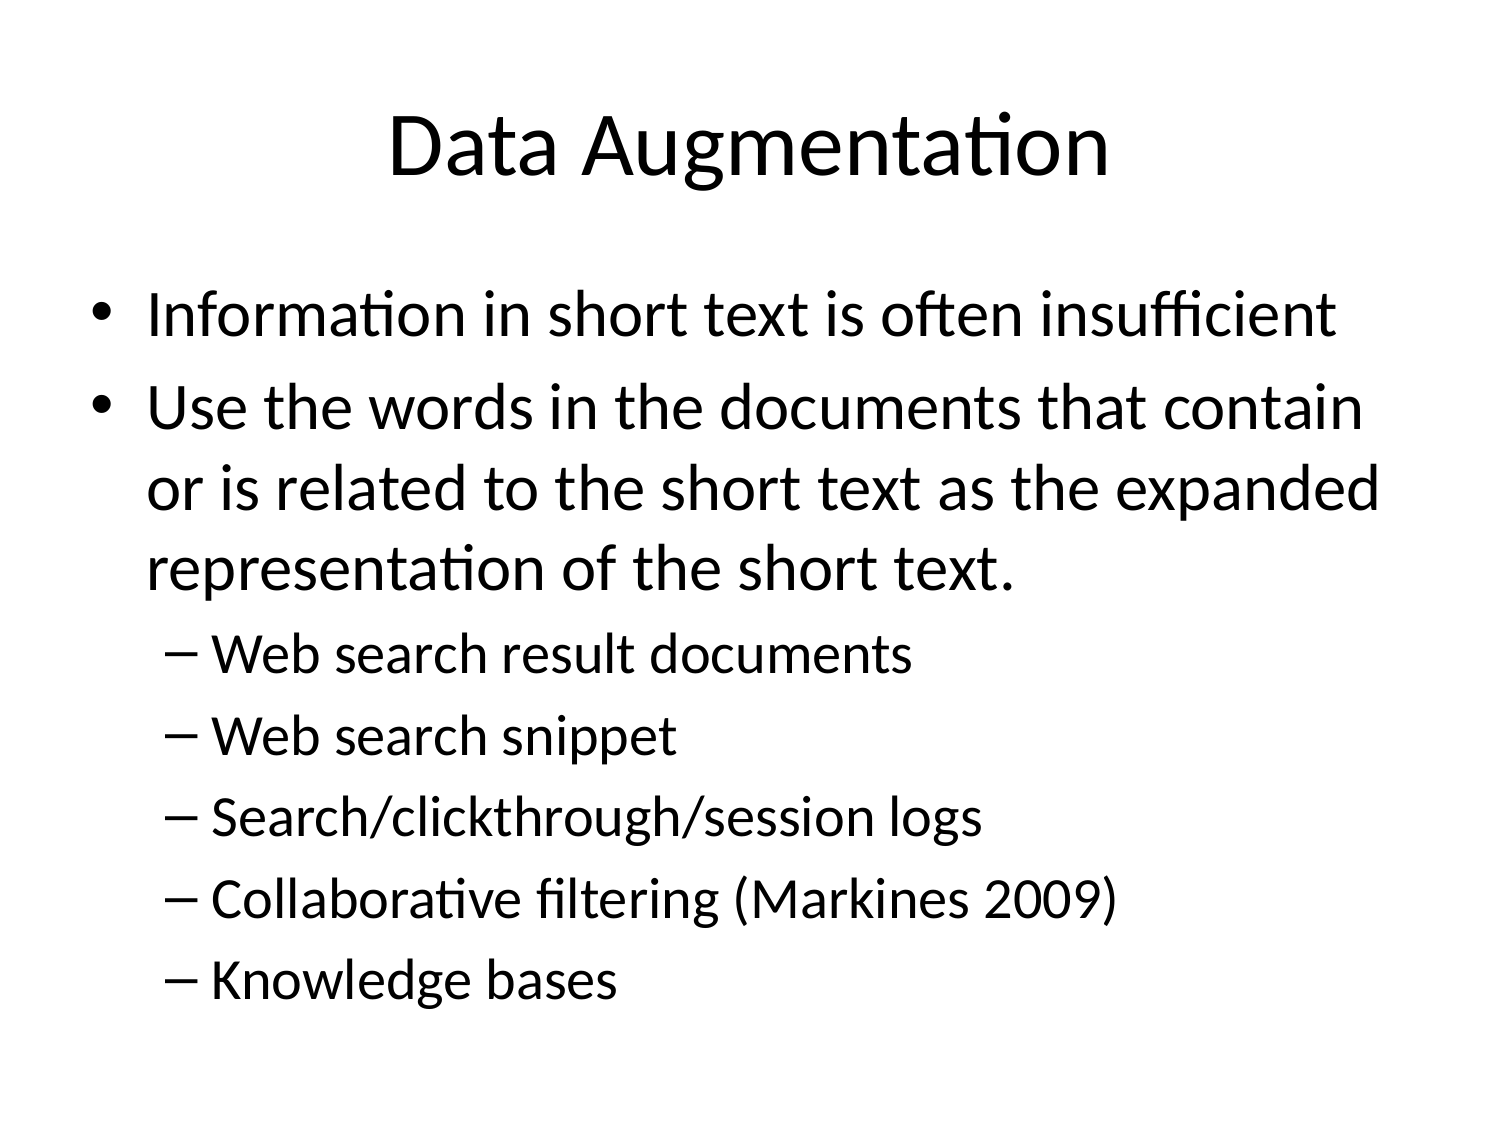

# Data Augmentation
Information in short text is often insufficient
Use the words in the documents that contain or is related to the short text as the expanded representation of the short text.
Web search result documents
Web search snippet
Search/clickthrough/session logs
Collaborative filtering (Markines 2009)
Knowledge bases